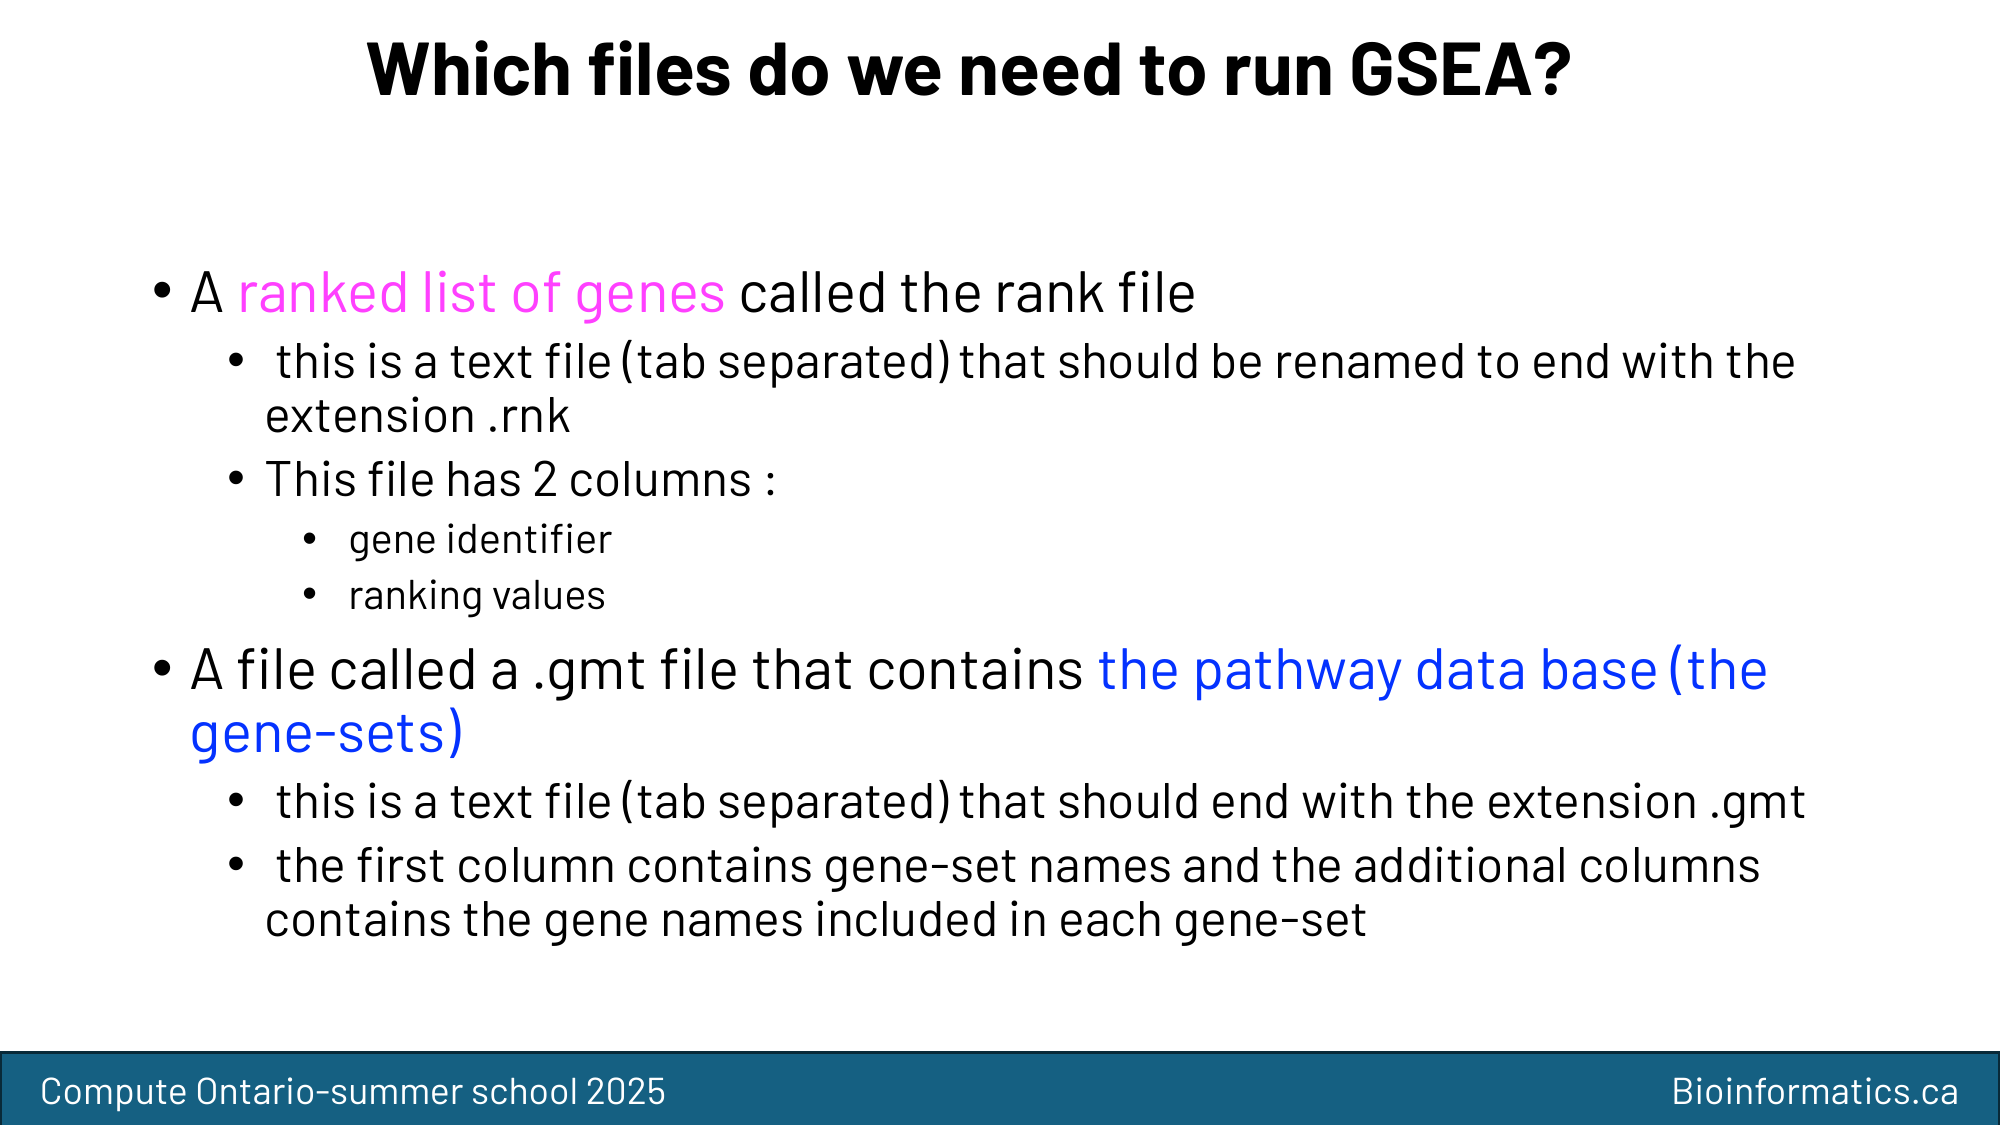

# Which files do we need to run GSEA?
A ranked list of genes called the rank file
 this is a text file (tab separated) that should be renamed to end with the extension .rnk
This file has 2 columns :
 gene identifier
 ranking values
A file called a .gmt file that contains the pathway data base (the gene-sets)
 this is a text file (tab separated) that should end with the extension .gmt
 the first column contains gene-set names and the additional columns contains the gene names included in each gene-set
13
Compute Ontario-summer school 2025                                                                                                                                      Bioinformatics.ca